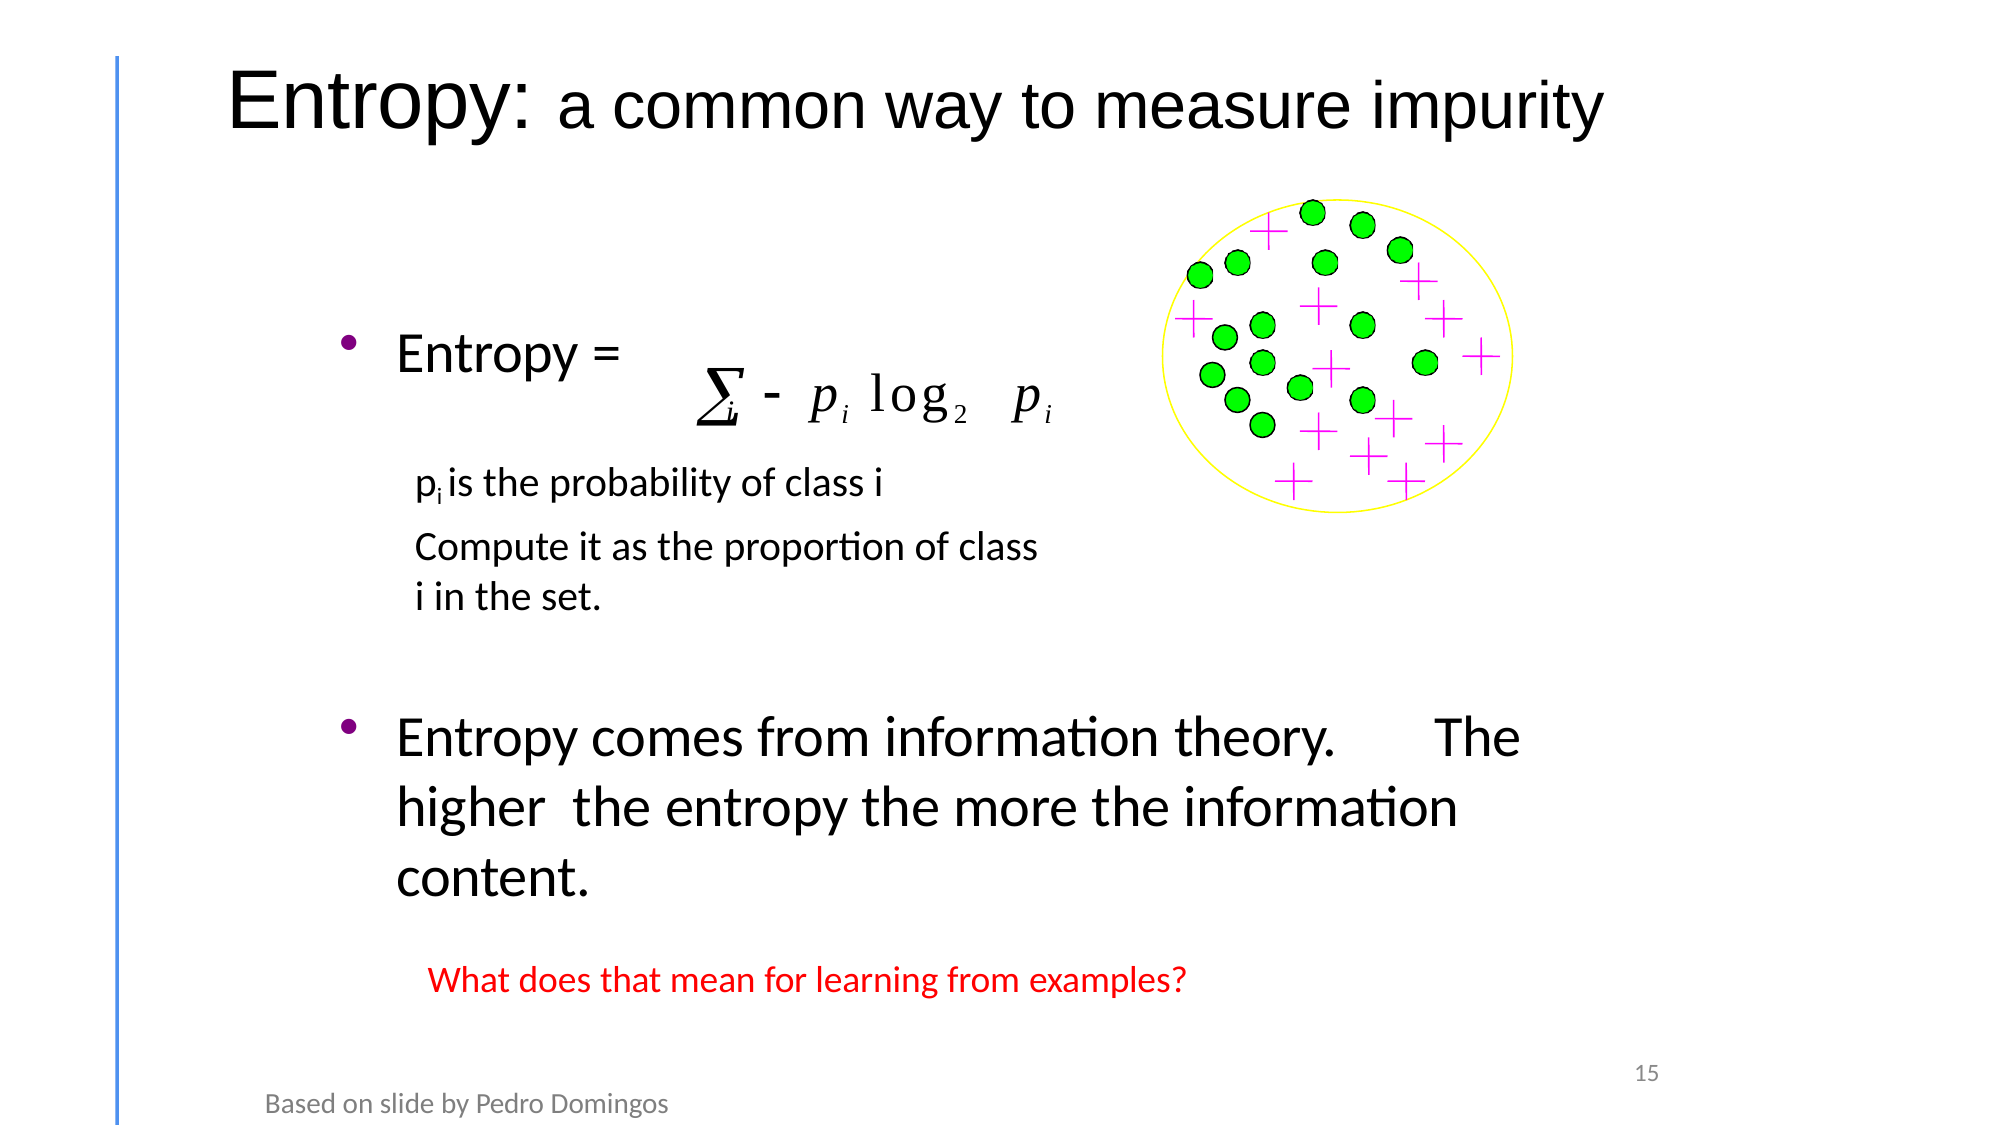

# Entropy: a common way to measure impurity

∑− pi log2	pi

Entropy =

i
pi is the probability of class i
Compute it as the proportion of class i in the set.

Entropy comes from information theory.	The higher  the entropy the more the information content.
What does that mean for learning from examples?
15
Based on slide by Pedro Domingos